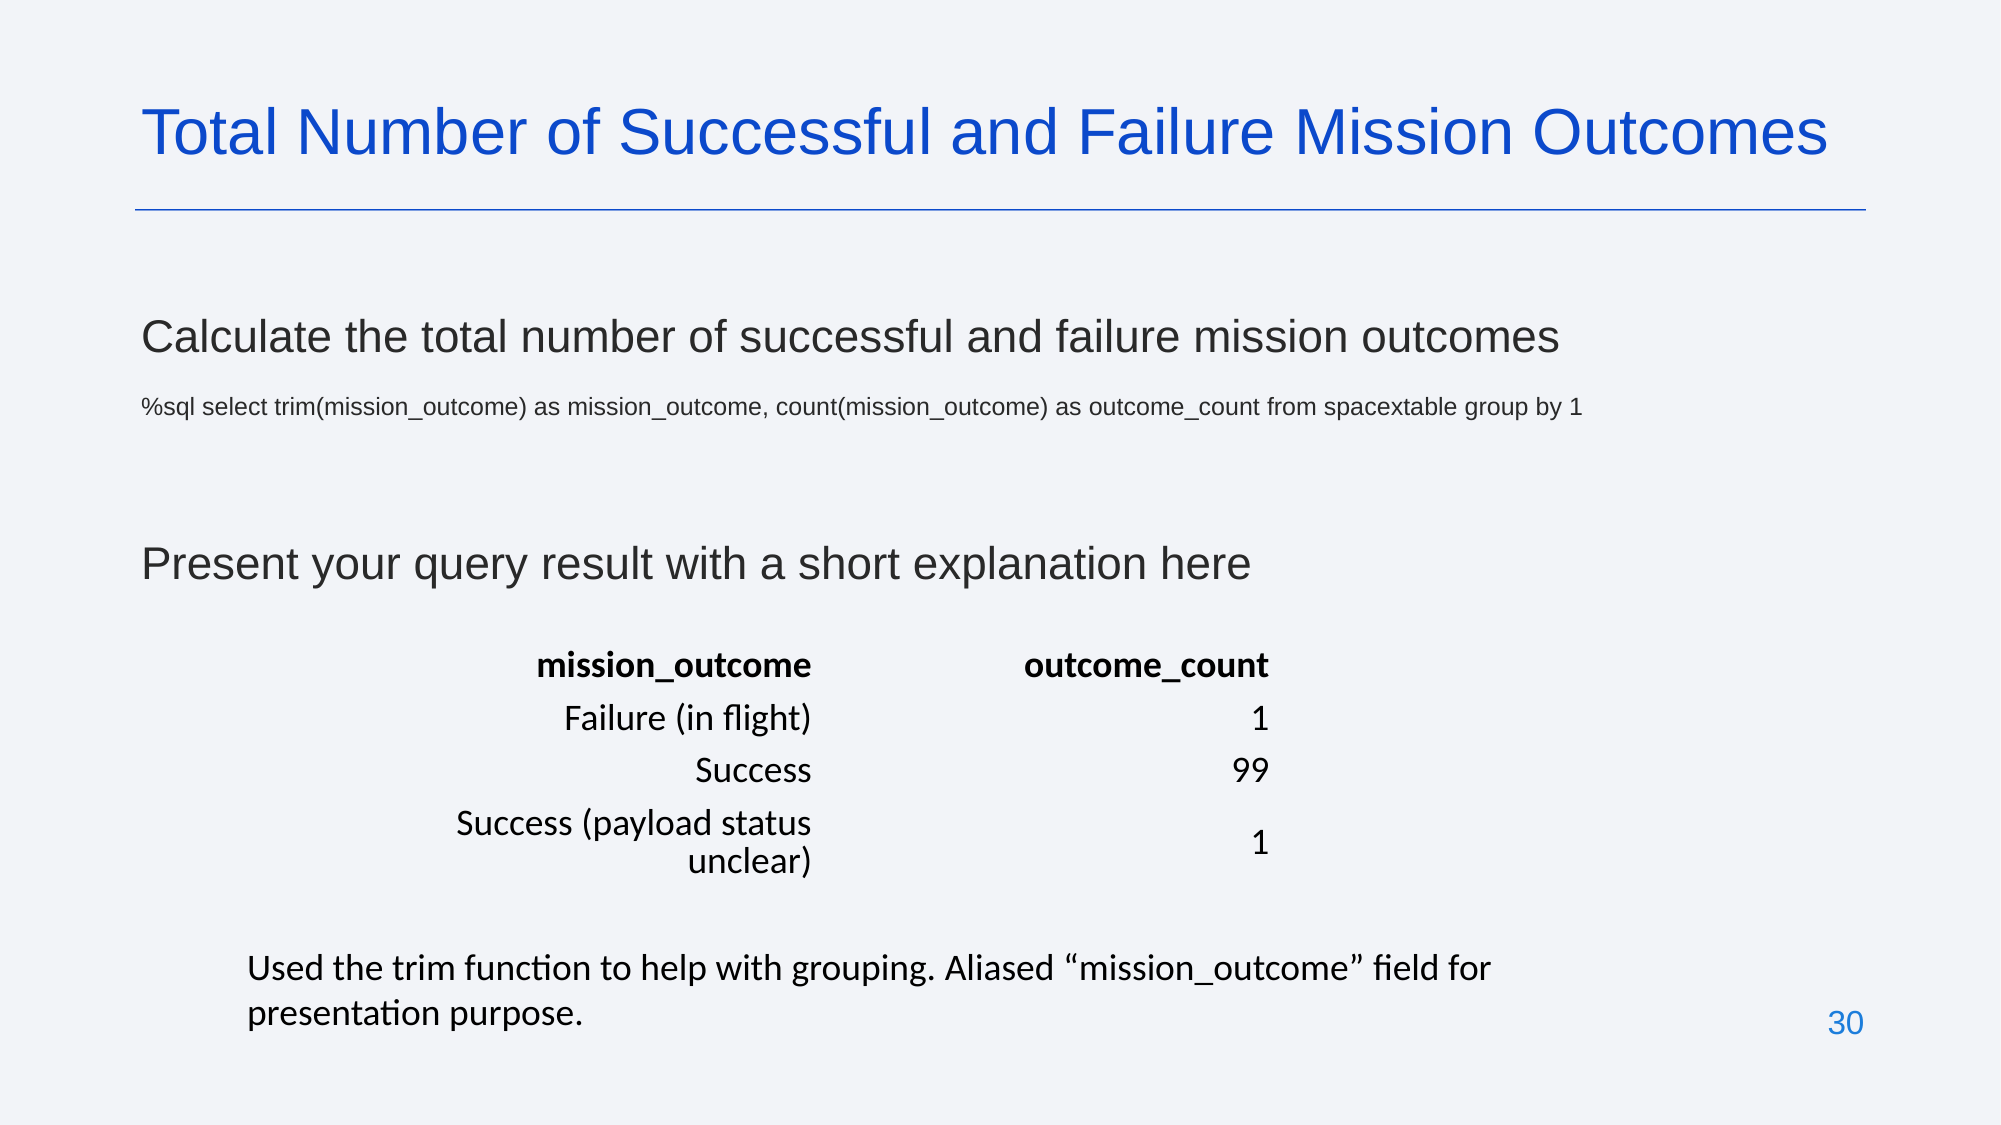

Total Number of Successful and Failure Mission Outcomes
Calculate the total number of successful and failure mission outcomes
%sql select trim(mission_outcome) as mission_outcome, count(mission_outcome) as outcome_count from spacextable group by 1

Present your query result with a short explanation here
| mission\_outcome | outcome\_count |
| --- | --- |
| Failure (in flight) | 1 |
| Success | 99 |
| Success (payload status unclear) | 1 |
Used the trim function to help with grouping. Aliased “mission_outcome” field for presentation purpose.
30